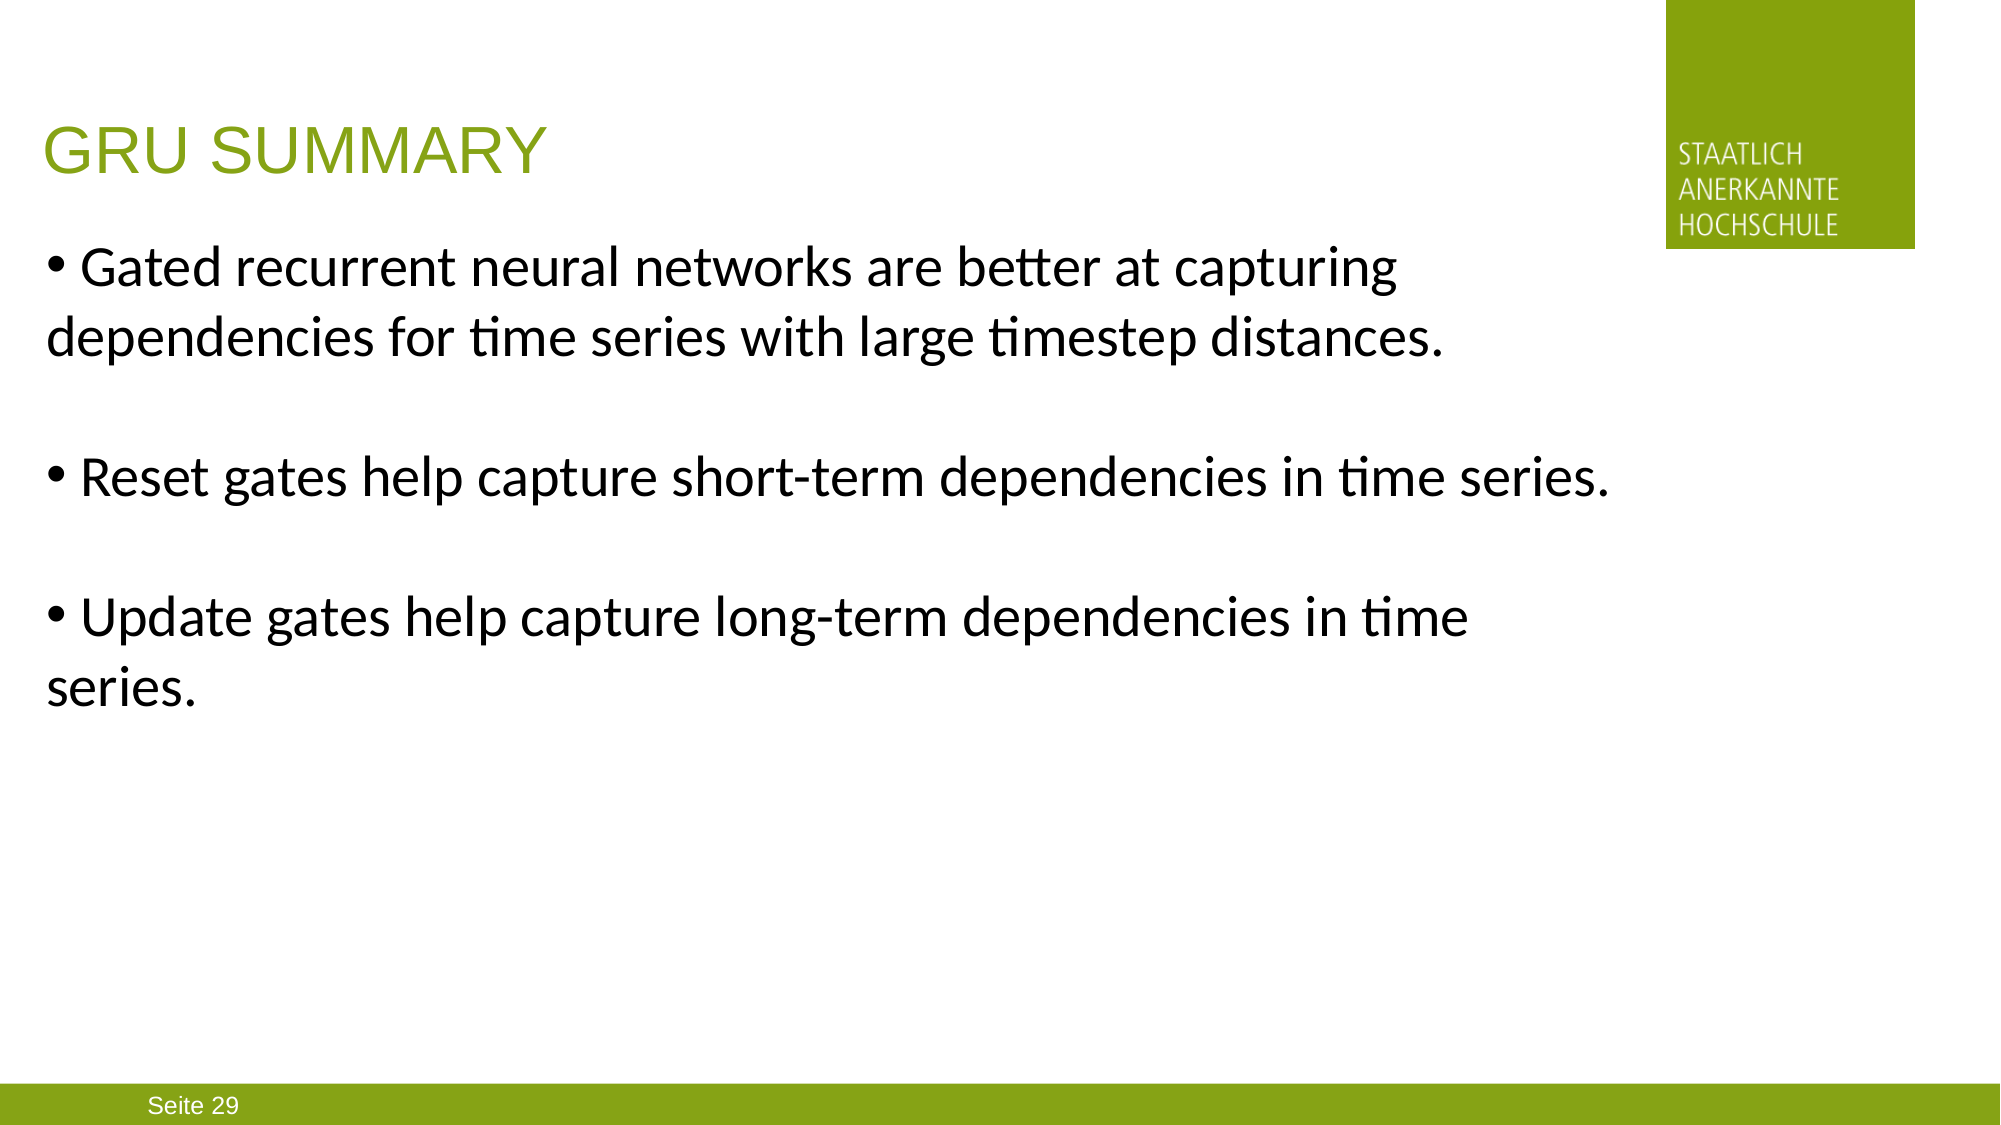

# GRU Summary
 Gated recurrent neural networks are better at capturing dependencies for time series with large timestep distances.

 Reset gates help capture short-term dependencies in time series.

 Update gates help capture long-term dependencies in time series.

Seite 29